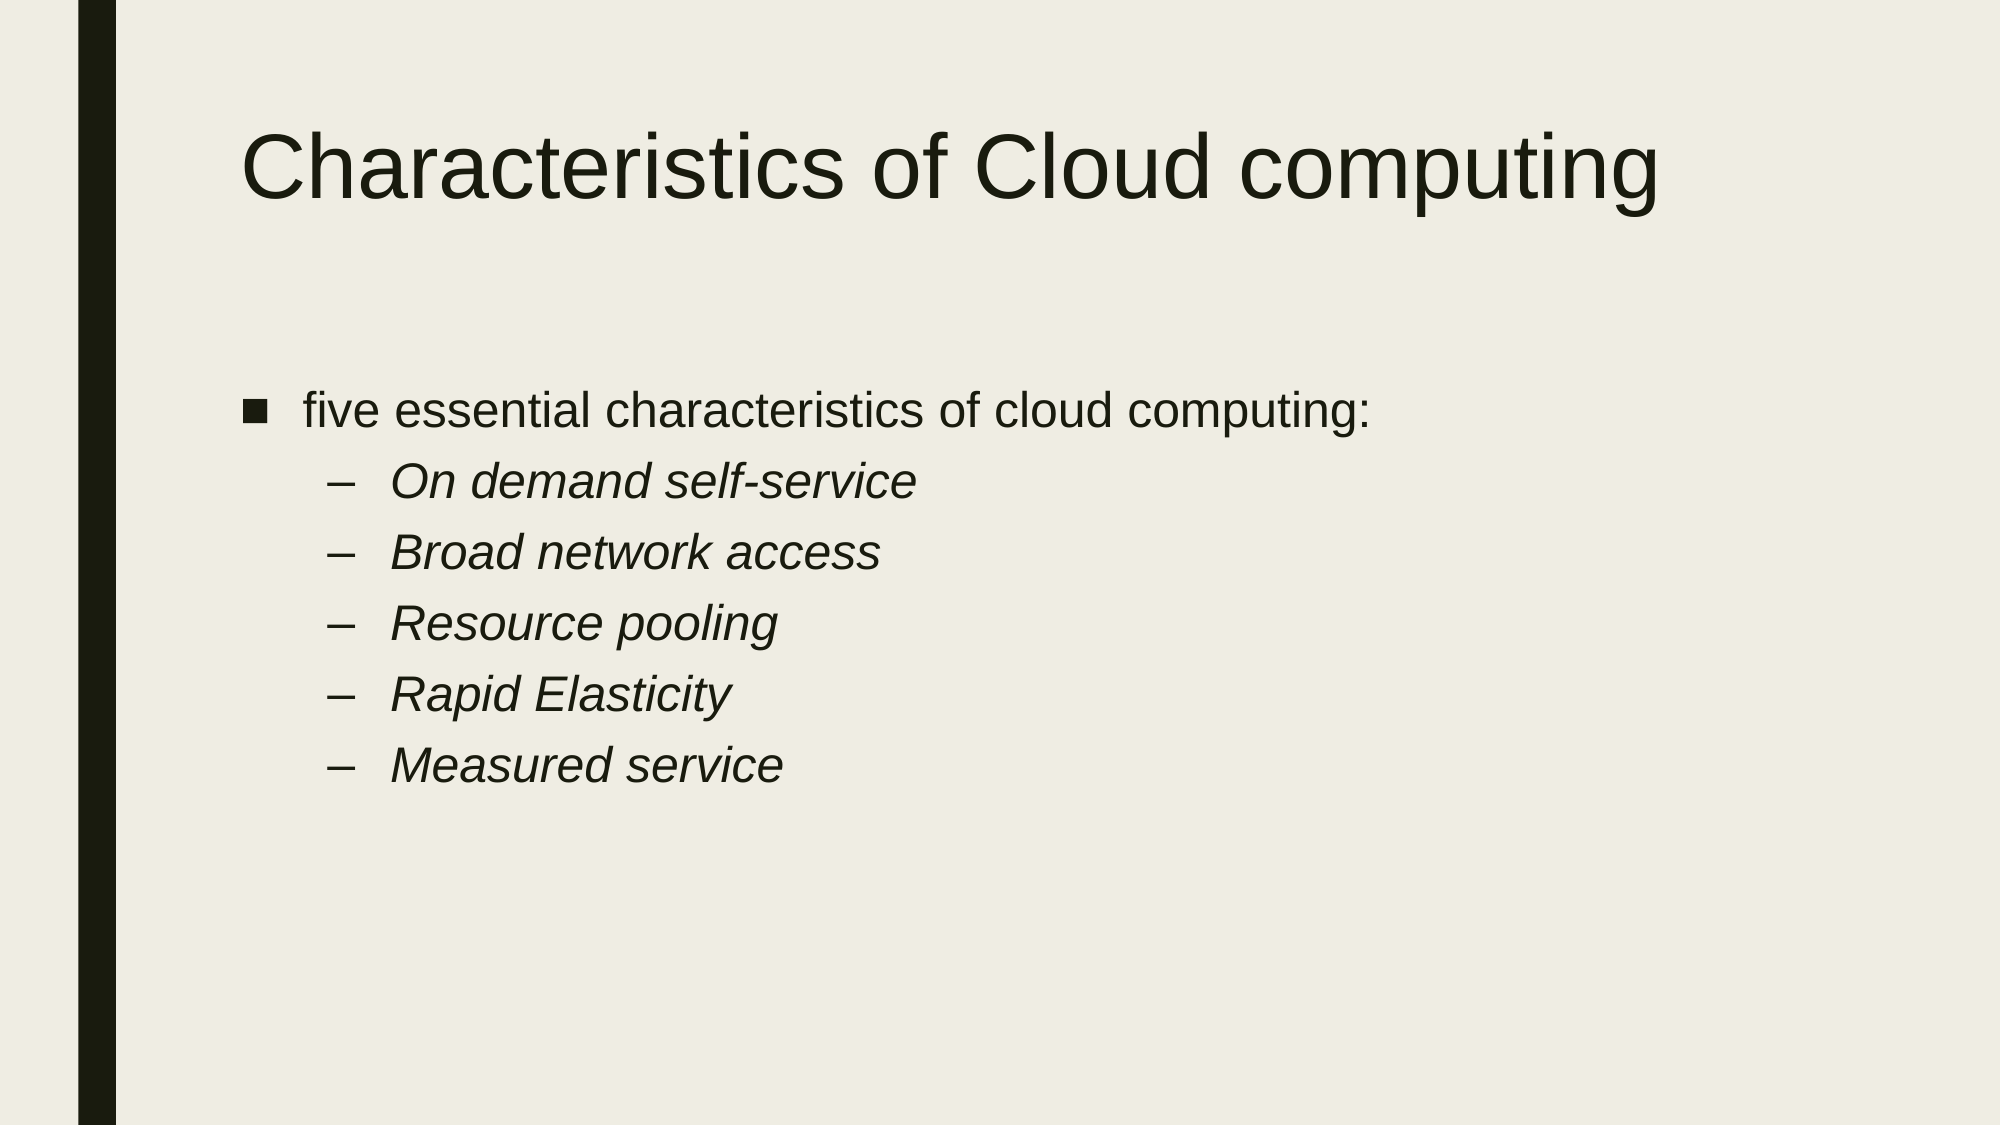

# Characteristics of Cloud computing
five essential characteristics of cloud computing:
On demand self-service
Broad network access
Resource pooling
Rapid Elasticity
Measured service